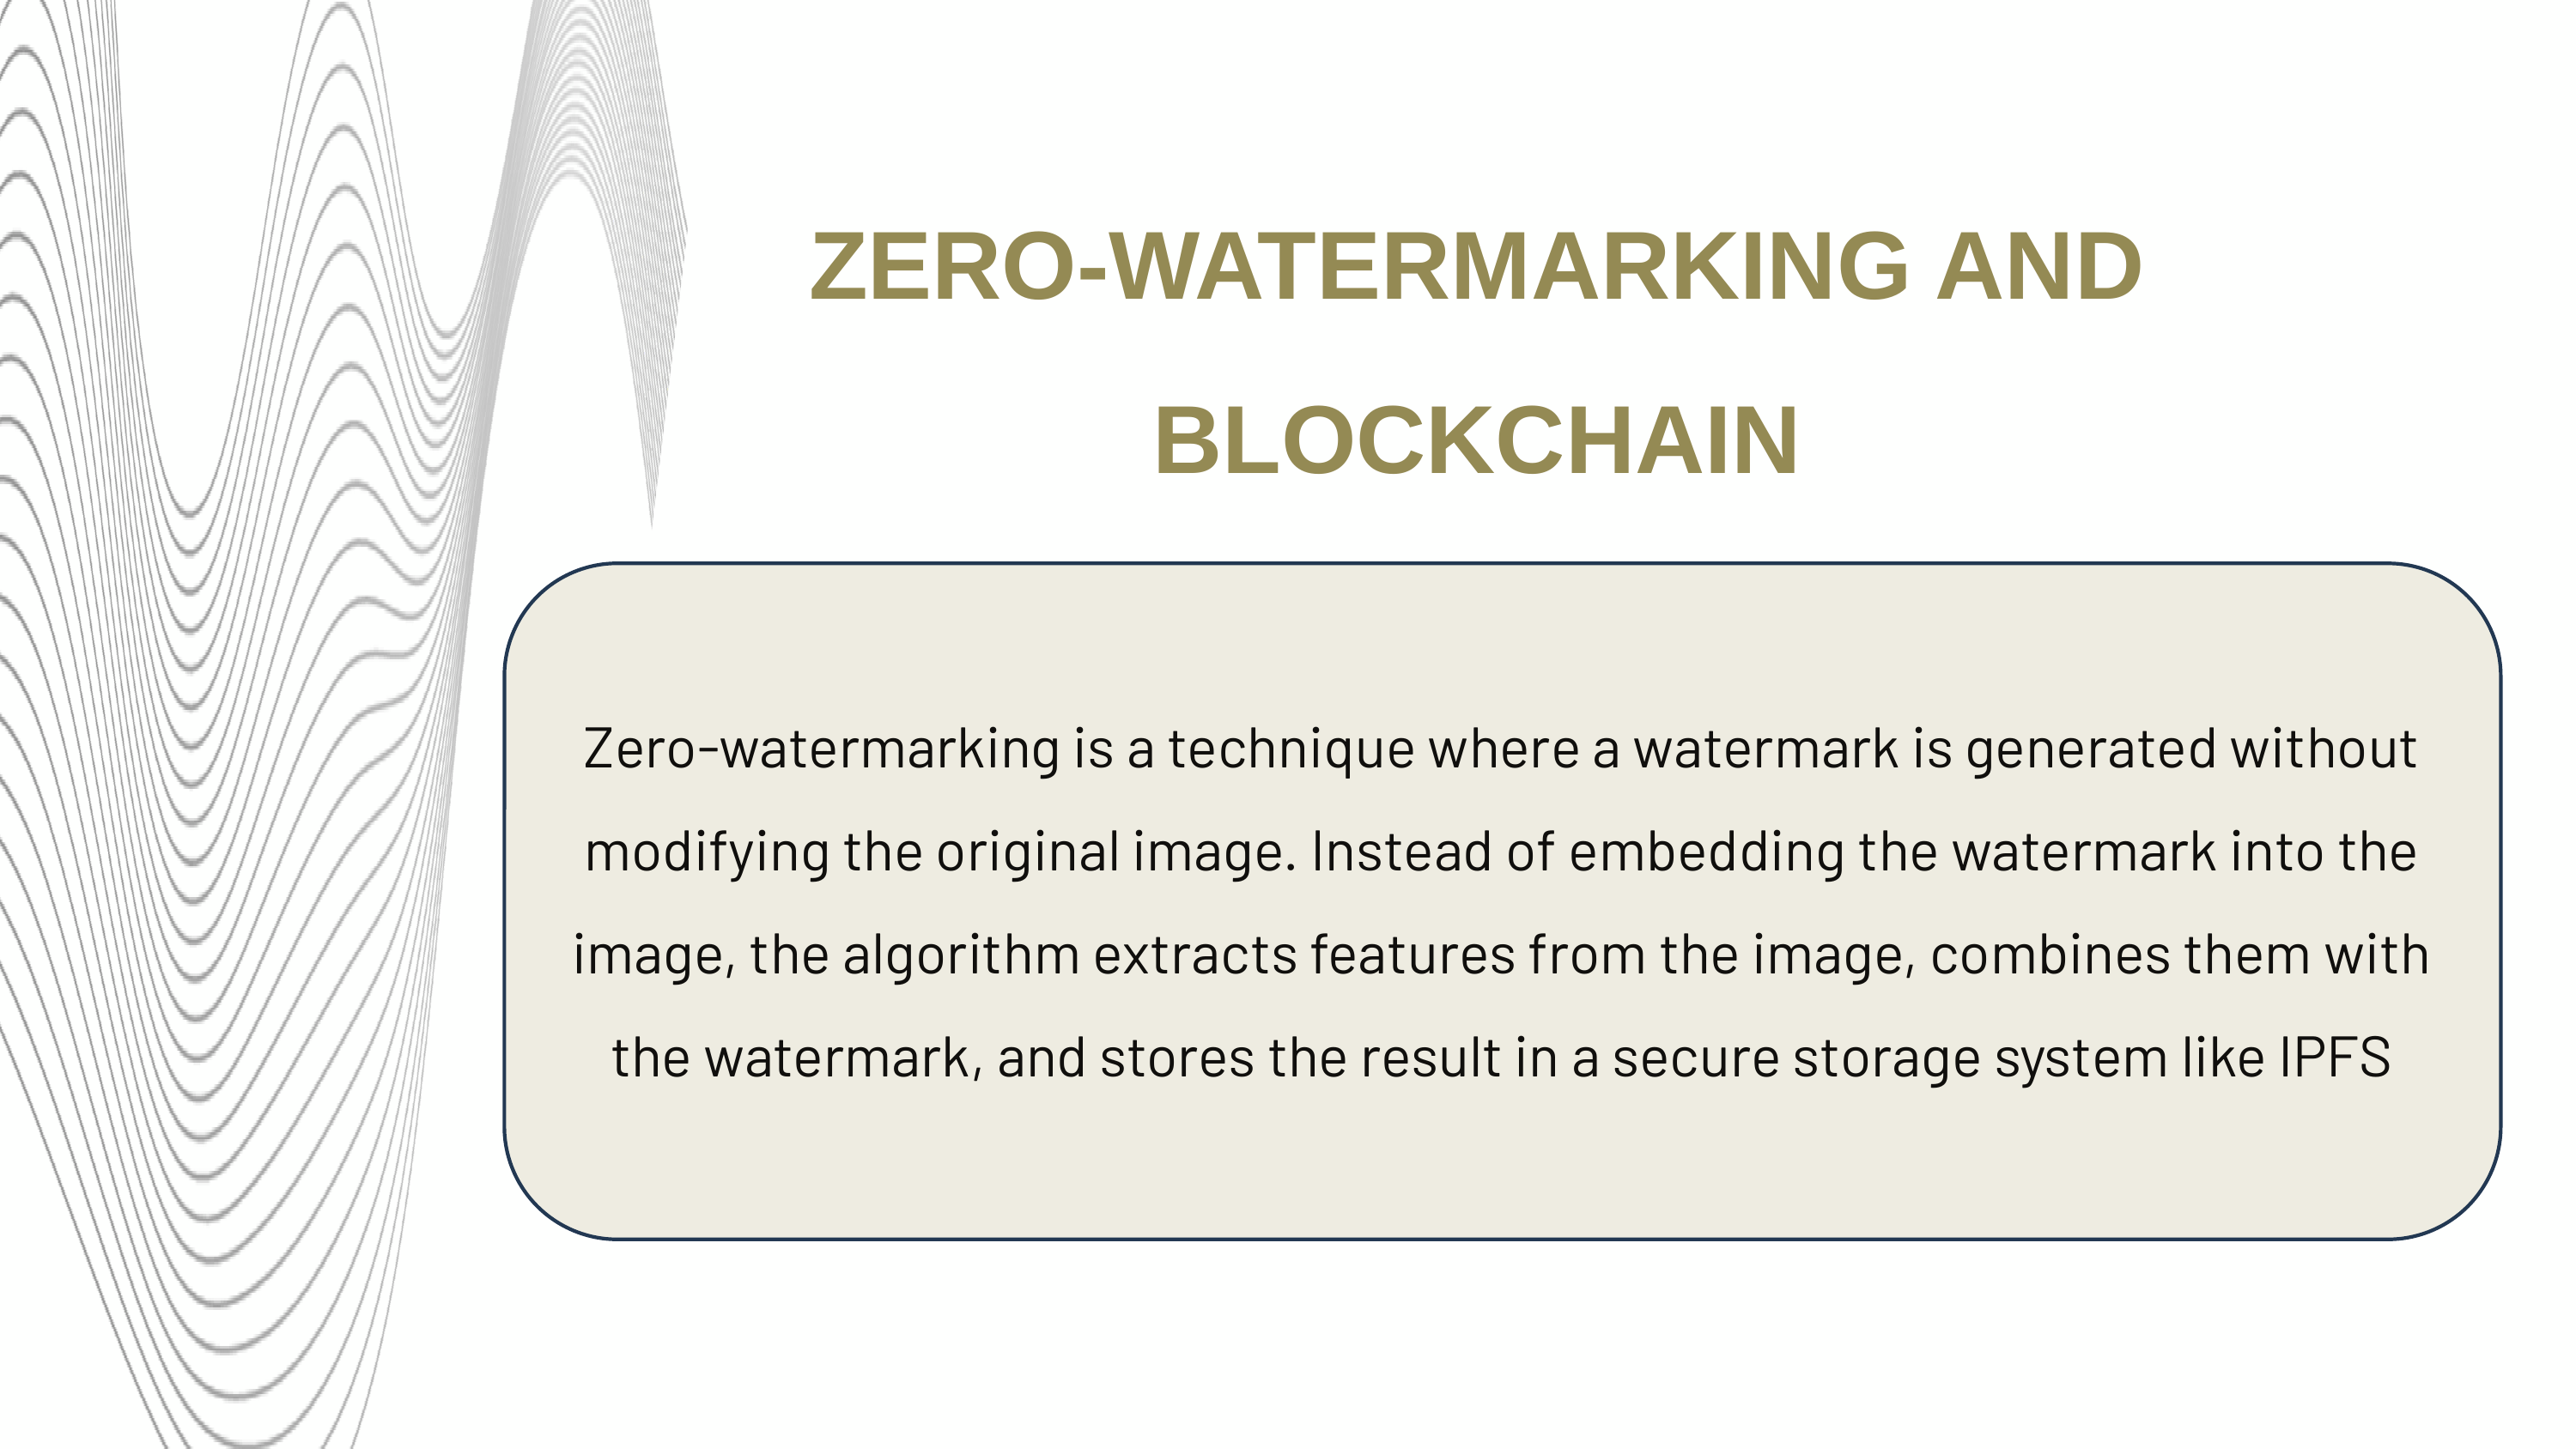

ZERO-WATERMARKING AND
BLOCKCHAIN

Zero-watermarking is a technique where a watermark is generated without modifying the original image. Instead of embedding the watermark into the image, the algorithm extracts features from the image, combines them with the watermark, and stores the result in a secure storage system like IPFS